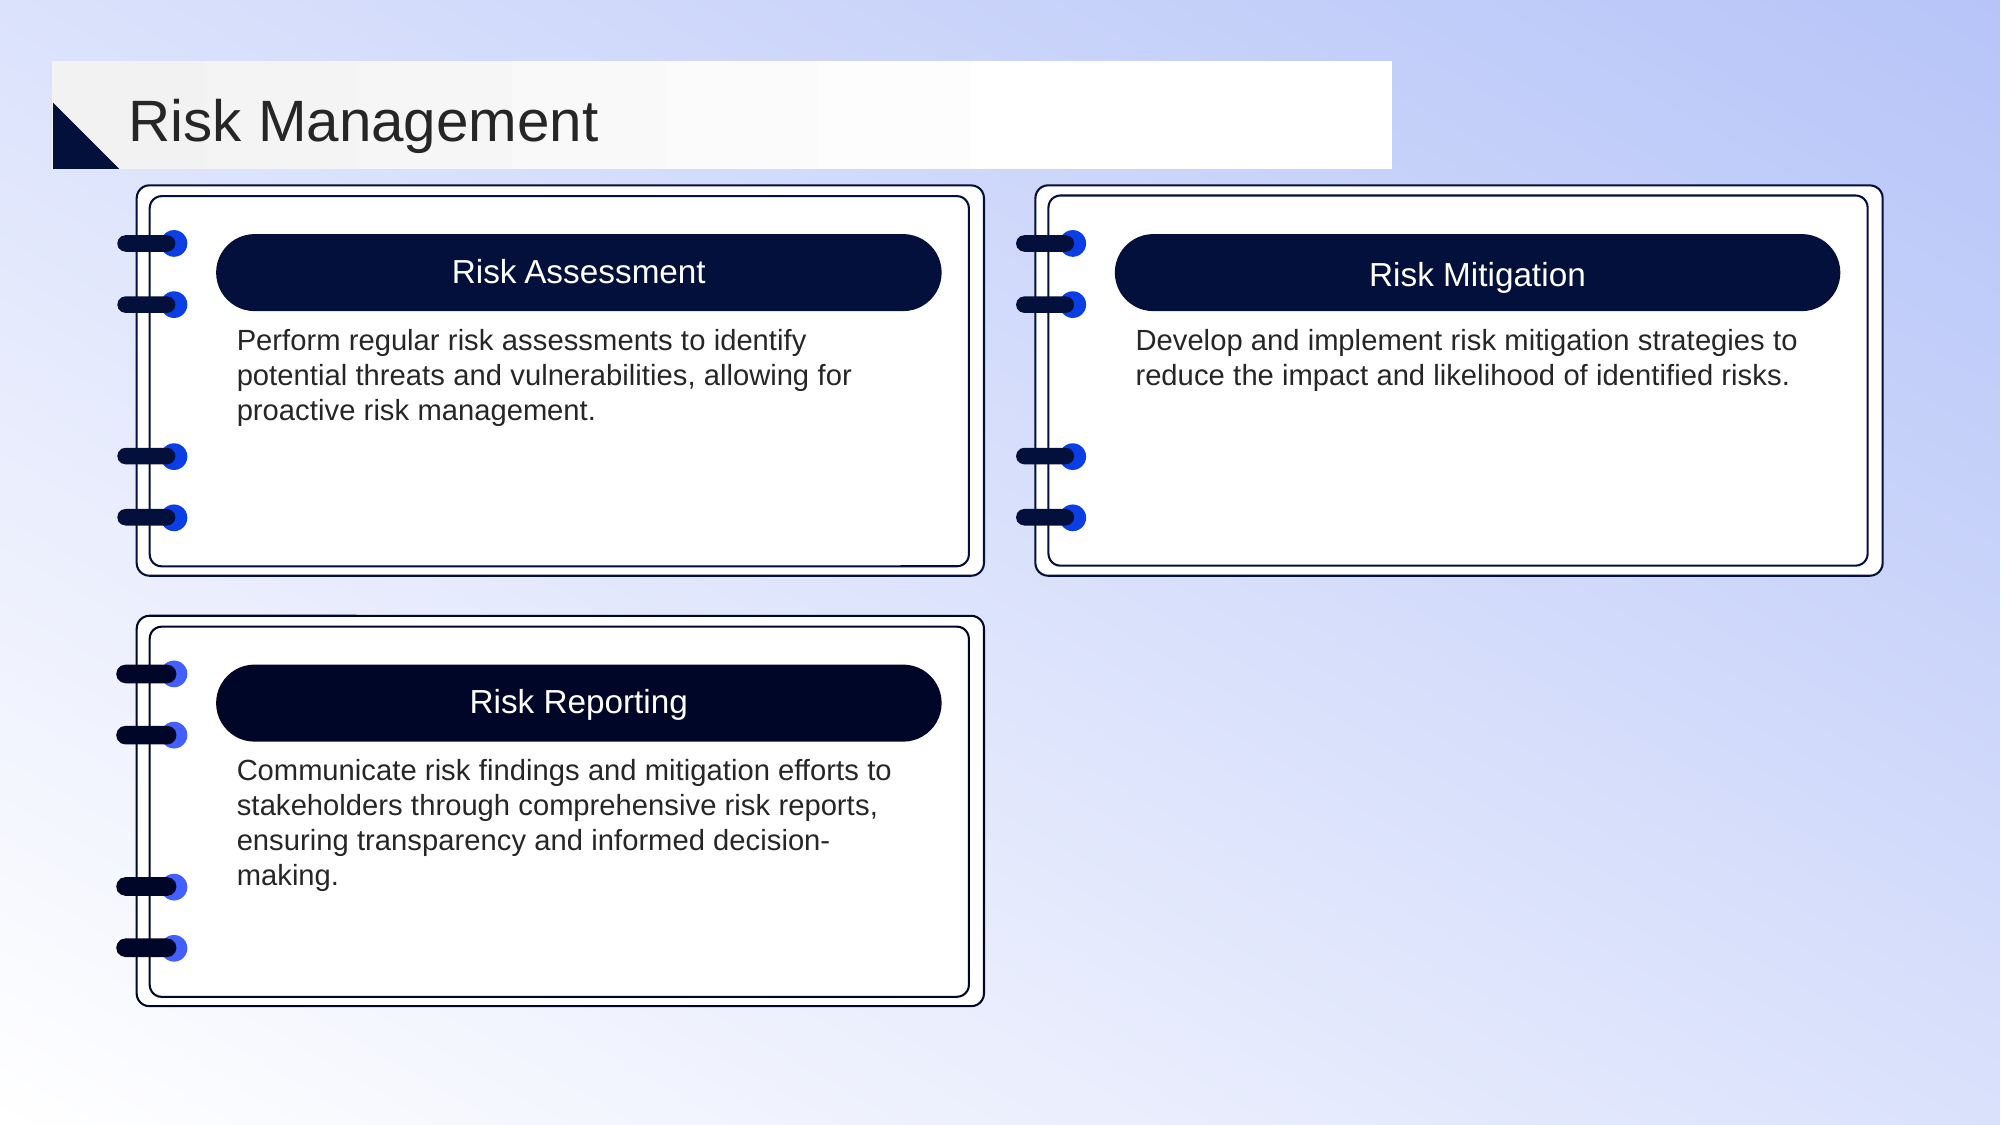

Risk Management

Risk Assessment
Risk Mitigation

Perform regular risk assessments to identify potential threats and vulnerabilities, allowing for proactive risk management.
Develop and implement risk mitigation strategies to reduce the impact and likelihood of identified risks.

Risk Reporting

Communicate risk findings and mitigation efforts to stakeholders through comprehensive risk reports, ensuring transparency and informed decision- making.